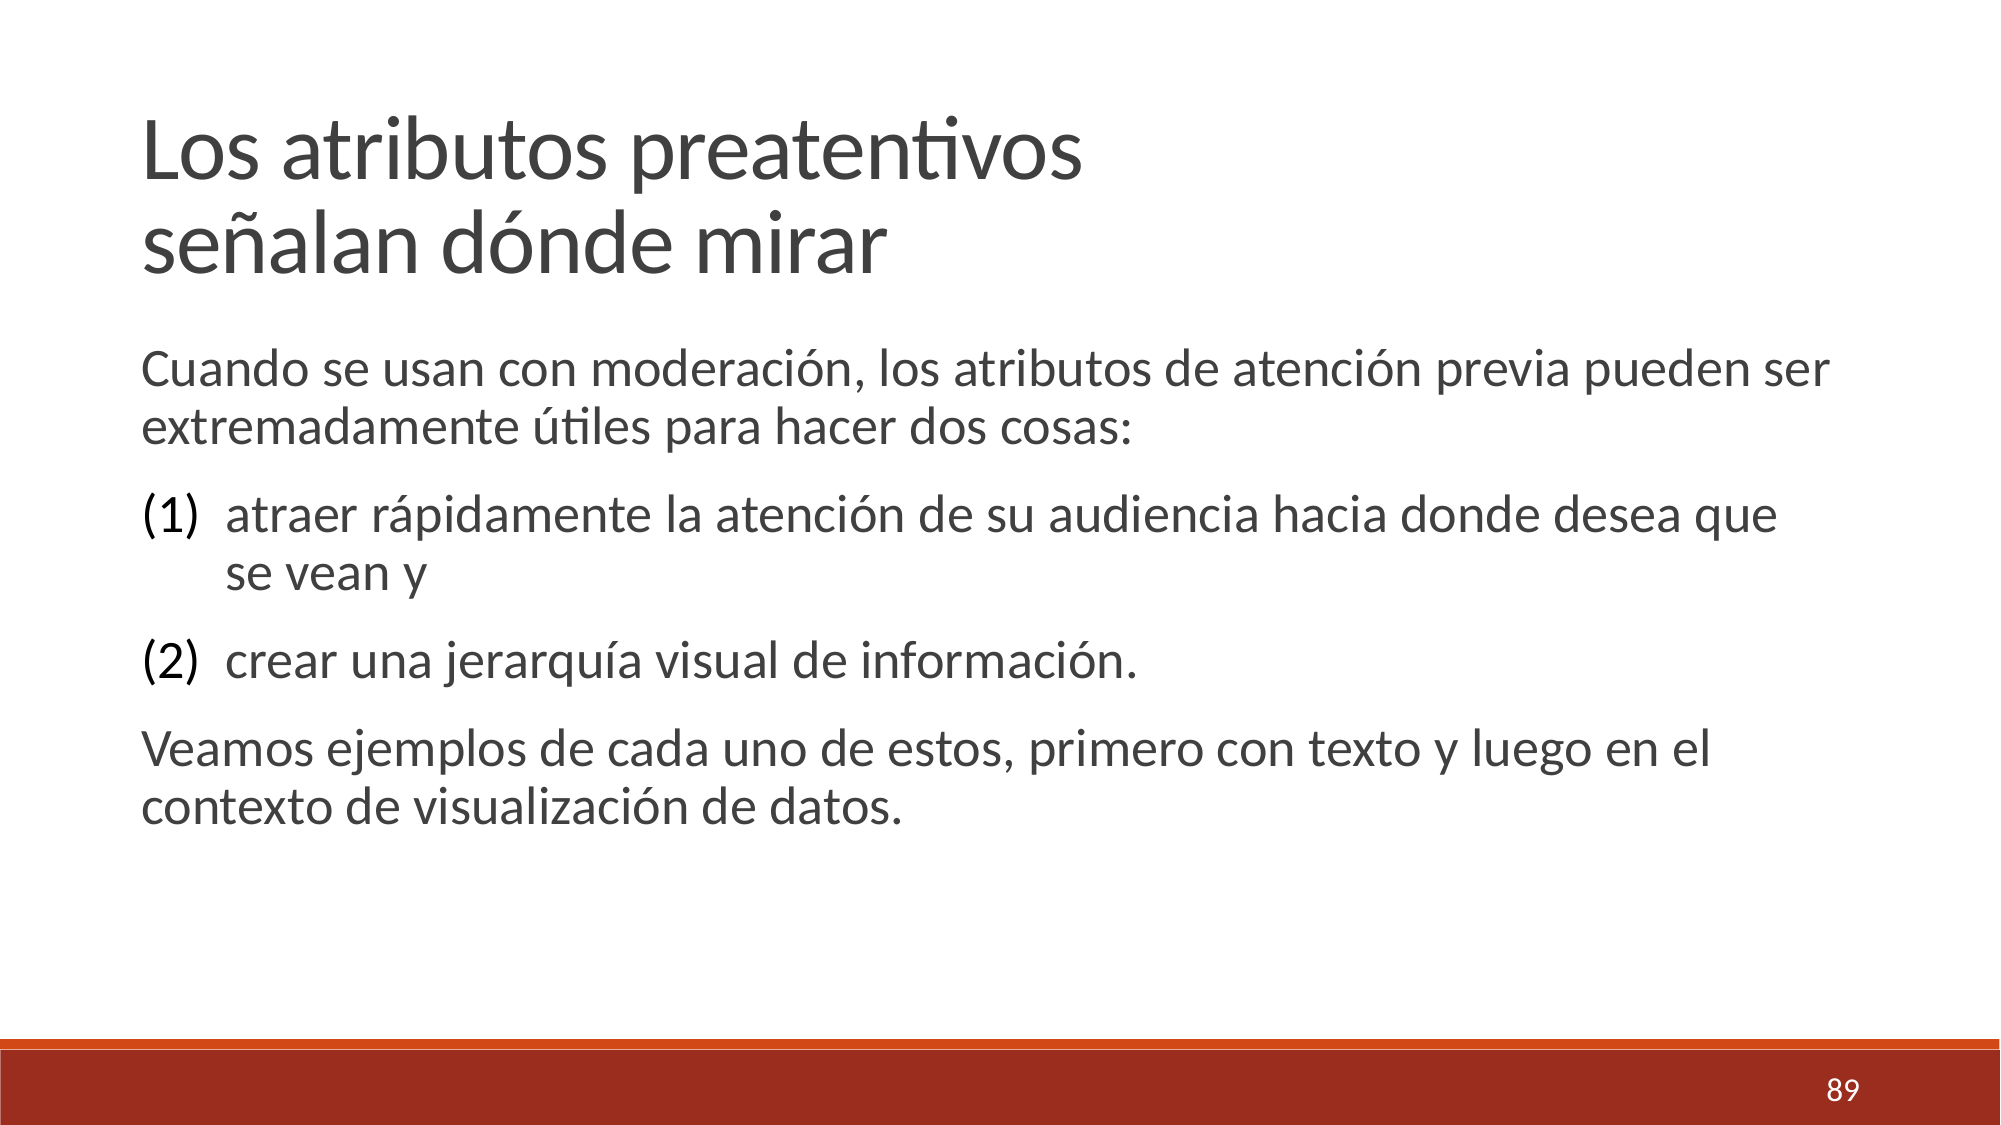

Los atributos preatentivos
señalan dónde mirar
Cuando se usan con moderación, los atributos de atención previa pueden ser extremadamente útiles para hacer dos cosas:
atraer rápidamente la atención de su audiencia hacia donde desea que se vean y
crear una jerarquía visual de información.
Veamos ejemplos de cada uno de estos, primero con texto y luego en el contexto de visualización de datos.

89